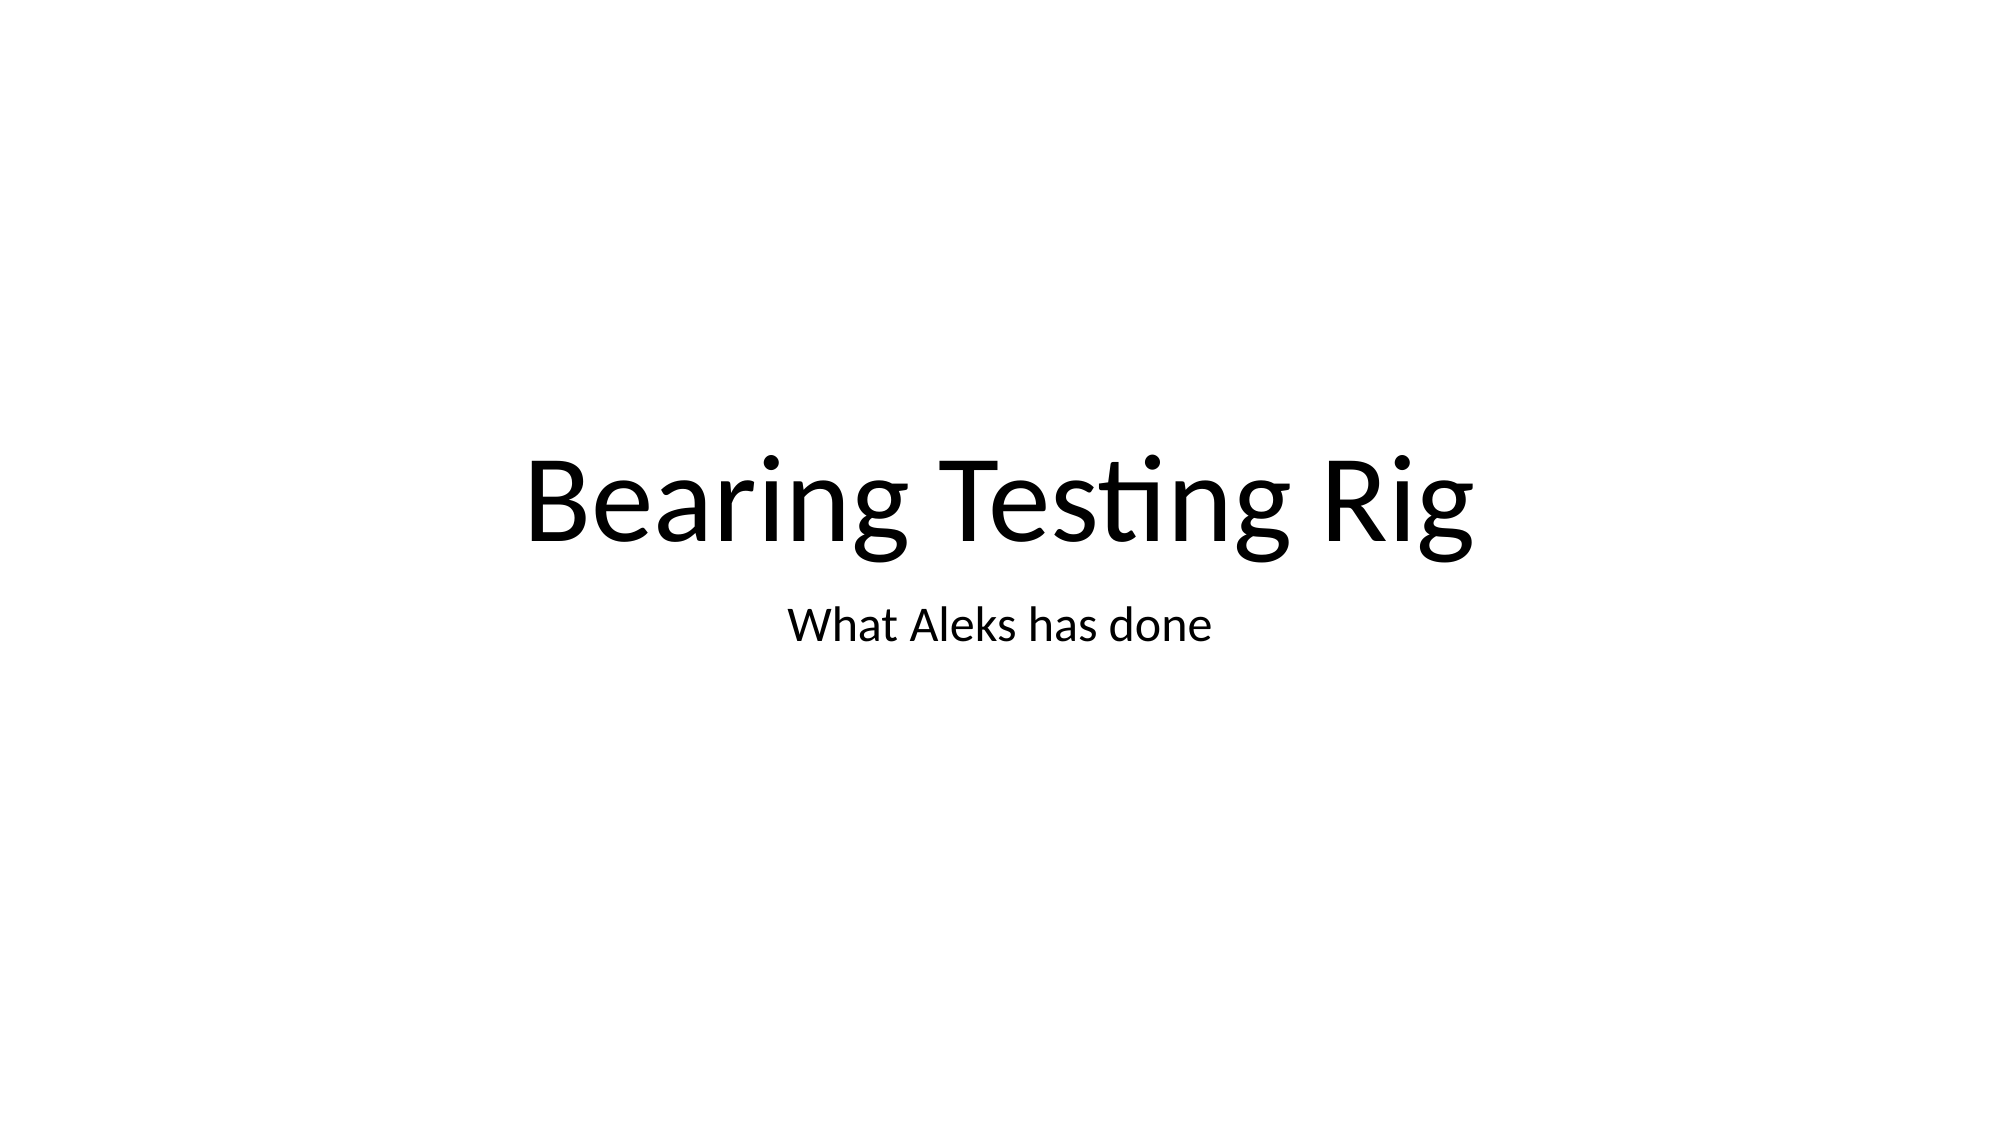

# Bearing Testing Rig
What Aleks has done